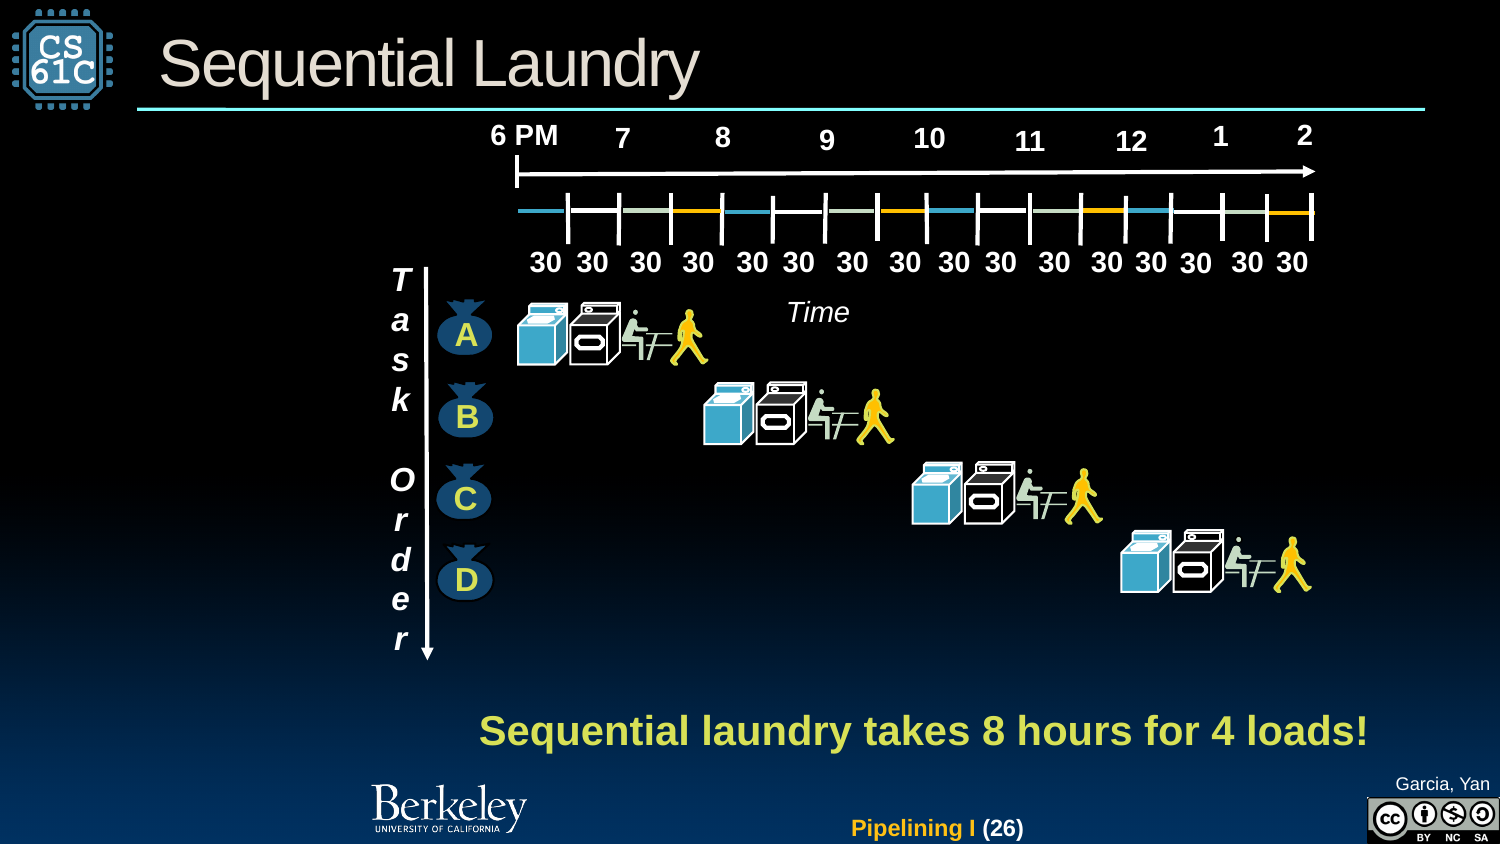

# Sequential Laundry
6 PM
2
1
8
7
10
9
11
12
30
30
30
30
30
30
30
30
30
30
30
30
30
30
30
30
Time
T
a
s
k

O
r
d
e
r

A

B

C

D

Sequential laundry takes 8 hours for 4 loads!